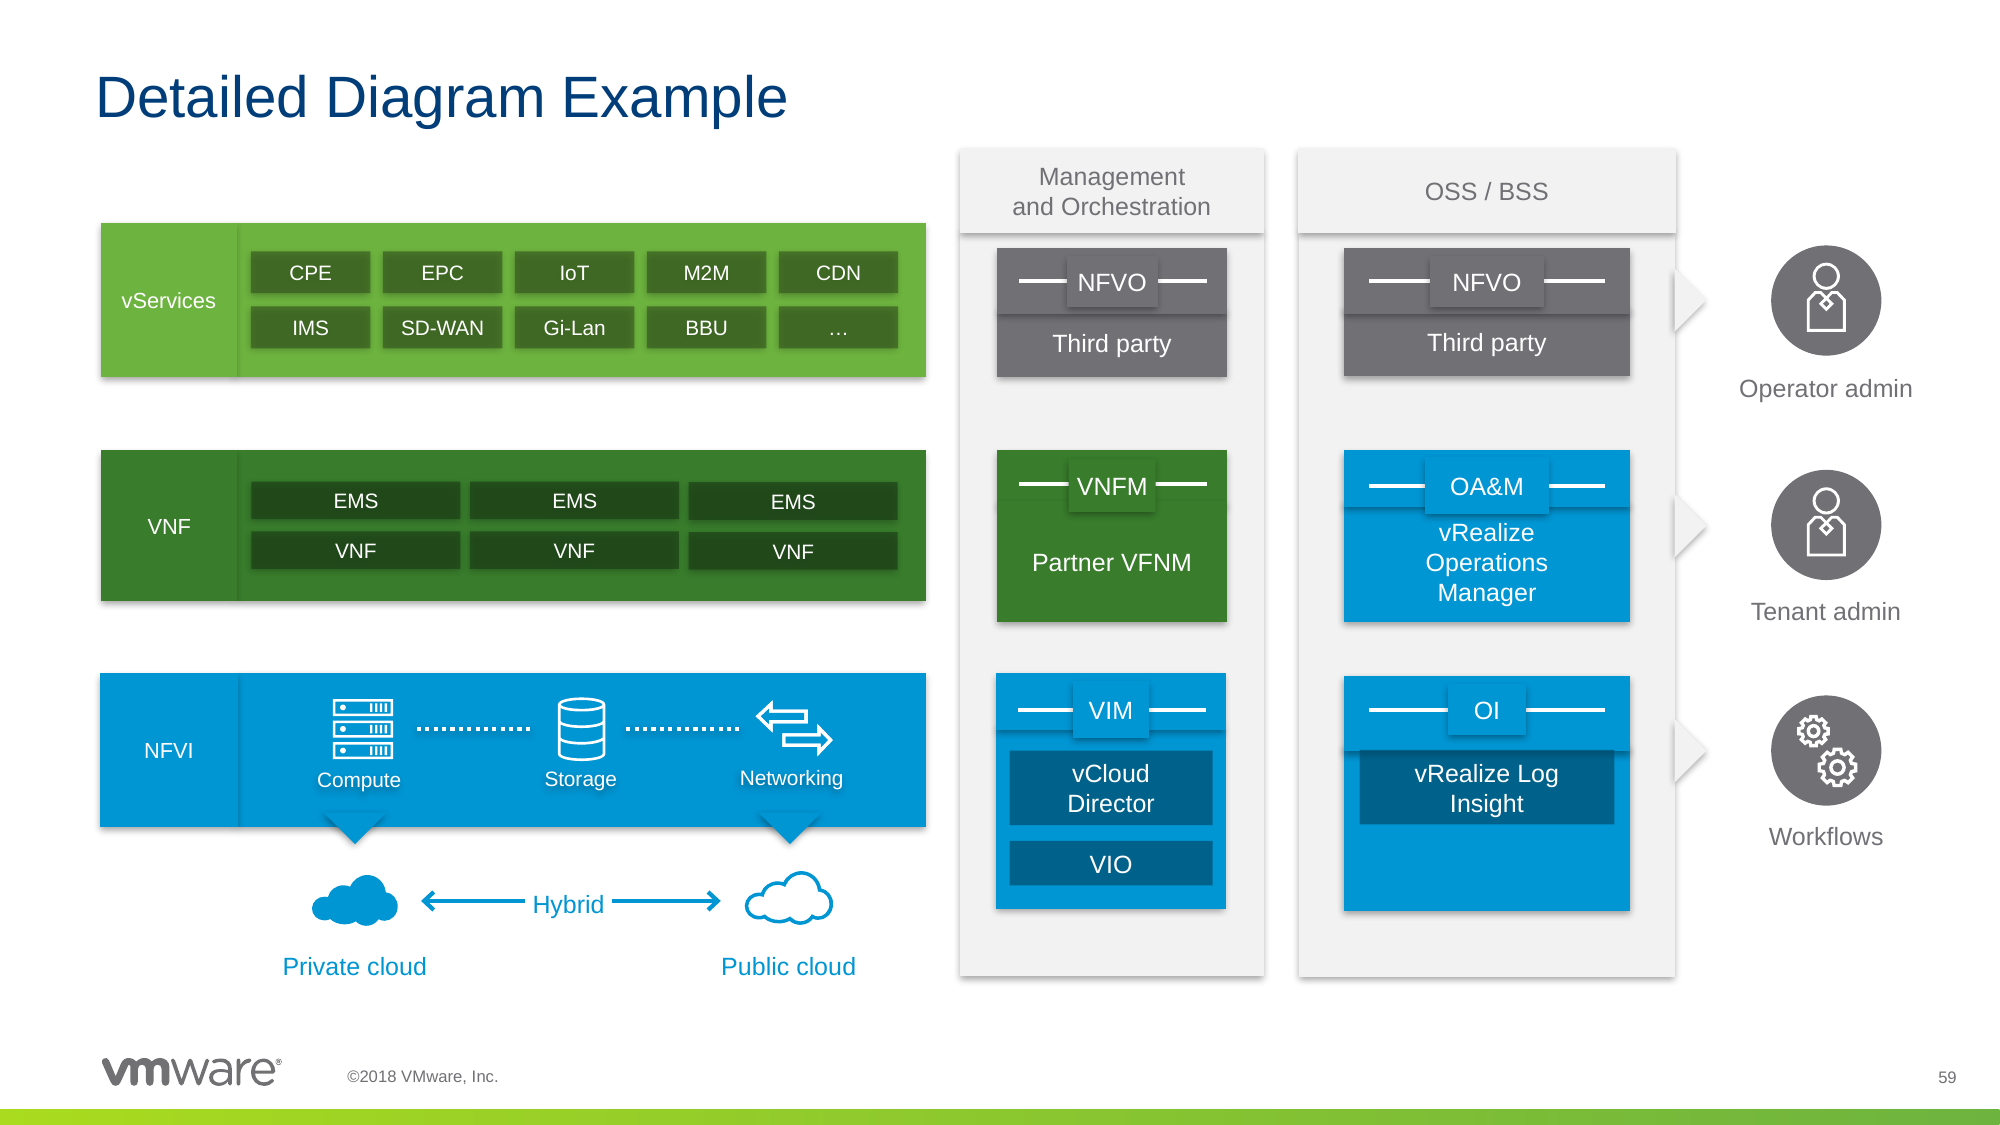

# Detailed Diagram Example
Management
and Orchestration
OSS / BSS

vServices
CPE
EPC
IoT
M2M
CDN
IMS
SD-WAN
Gi-Lan
BBU
…

NFVO
NFVO
NFVO
NFVO

Third party
Third party
Operator admin

VNFM
OA&M
VNF
VNFM
OA&M

EMS
EMS
EMS
VNF
VNF
VNF

Partner VFNM
vRealize
Operations
Manager

Tenant admin

NFVI
VIM
OI
VIM
OI

vRealize Log Insight
vCloud
Director
Networking
Storage
Compute

Workflows
VIO

Hybrid

Private cloud
Public cloud